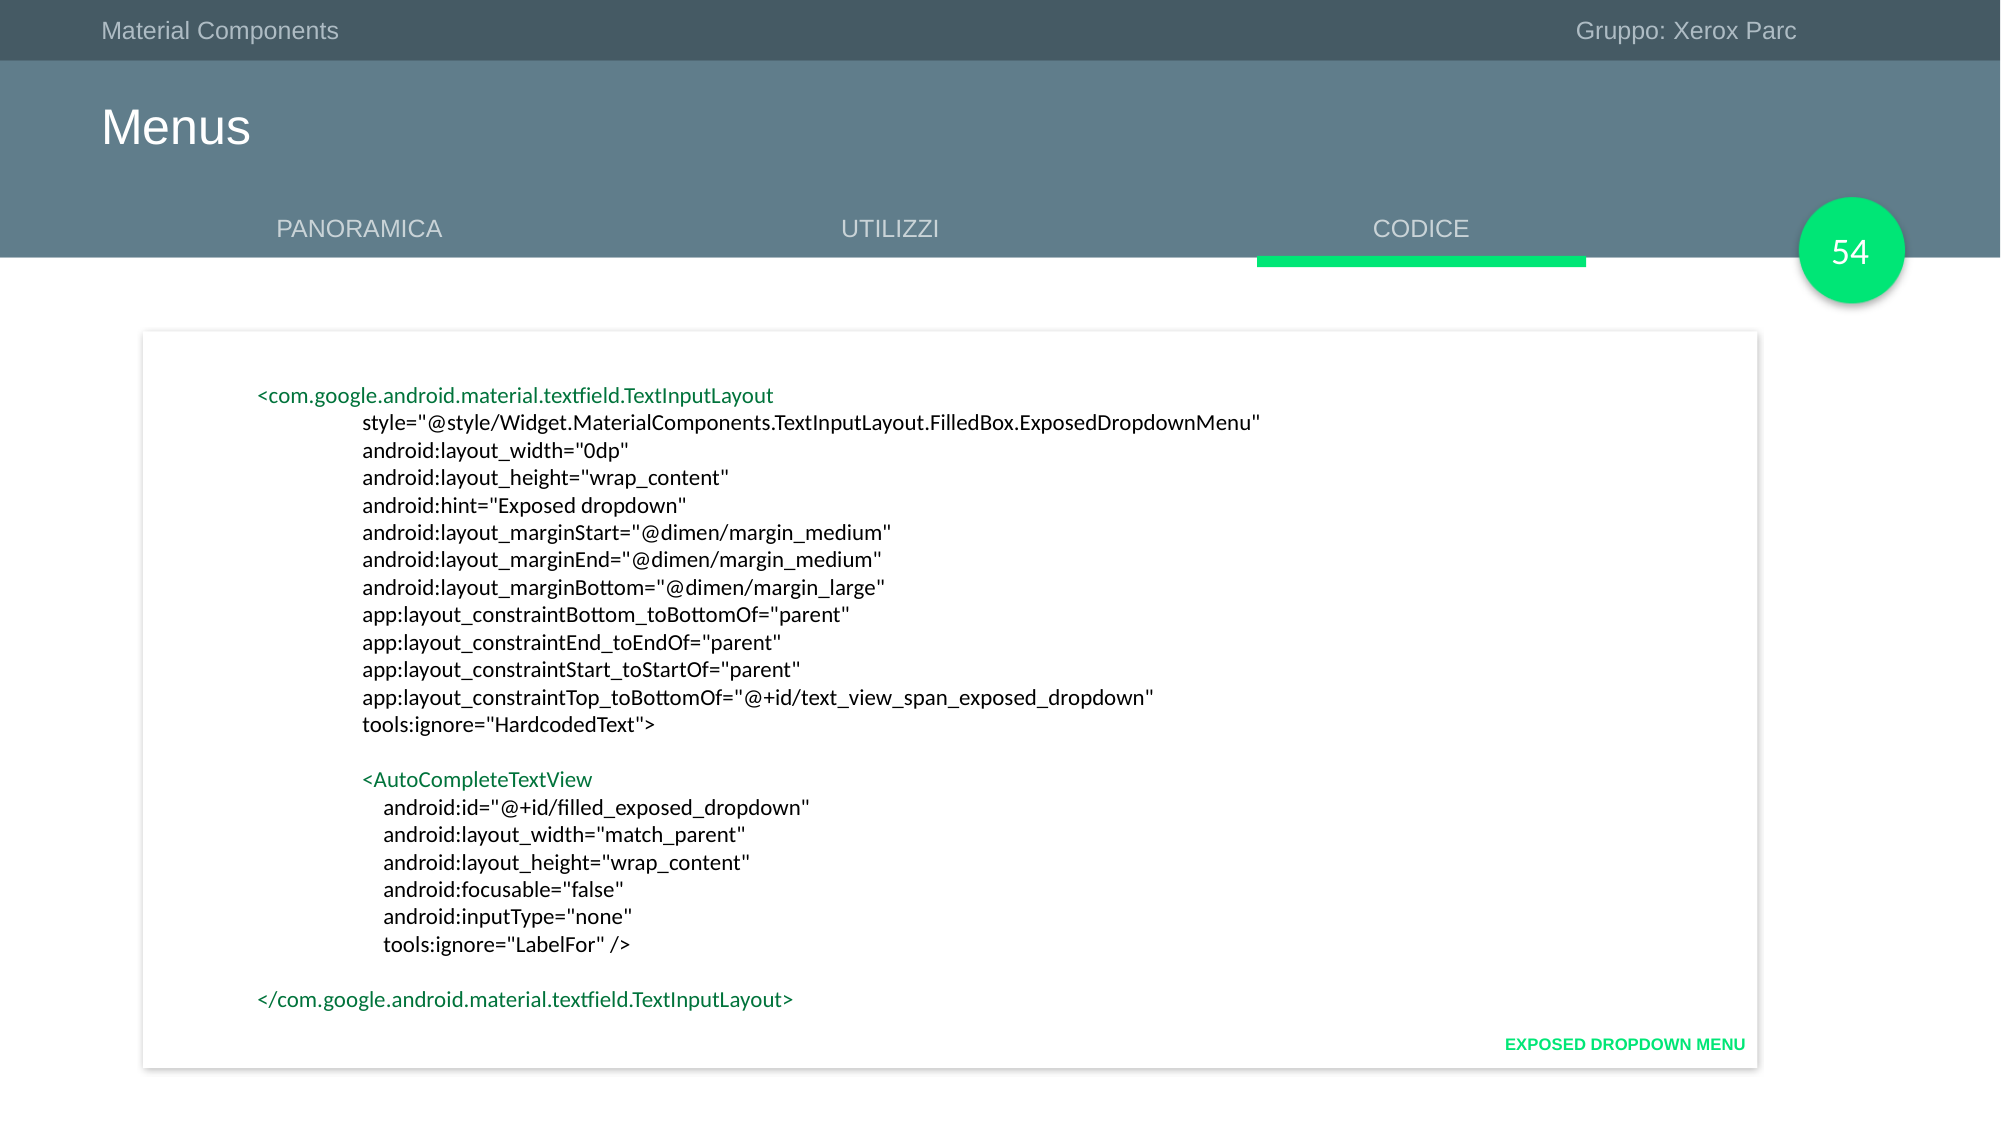

Material Components
Gruppo: Xerox Parc
Menus
CODICE
PANORAMICA
UTILIZZI
54

<com.google.android.material.textfield.TextInputLayout
                    style="@style/Widget.MaterialComponents.TextInputLayout.FilledBox.ExposedDropdownMenu"
                    android:layout_width="0dp"
                    android:layout_height="wrap_content"
                    android:hint="Exposed dropdown"
                    android:layout_marginStart="@dimen/margin_medium"
                    android:layout_marginEnd="@dimen/margin_medium"
                    android:layout_marginBottom="@dimen/margin_large"
                    app:layout_constraintBottom_toBottomOf="parent"
                    app:layout_constraintEnd_toEndOf="parent"
                    app:layout_constraintStart_toStartOf="parent"
                    app:layout_constraintTop_toBottomOf="@+id/text_view_span_exposed_dropdown"
                    tools:ignore="HardcodedText">

                    <AutoCompleteTextView
                        android:id="@+id/filled_exposed_dropdown"
                        android:layout_width="match_parent"
                        android:layout_height="wrap_content"
                        android:focusable="false"
                        android:inputType="none"
                        tools:ignore="LabelFor" />

</com.google.android.material.textfield.TextInputLayout>
EXPOSED DROPDOWN MENU